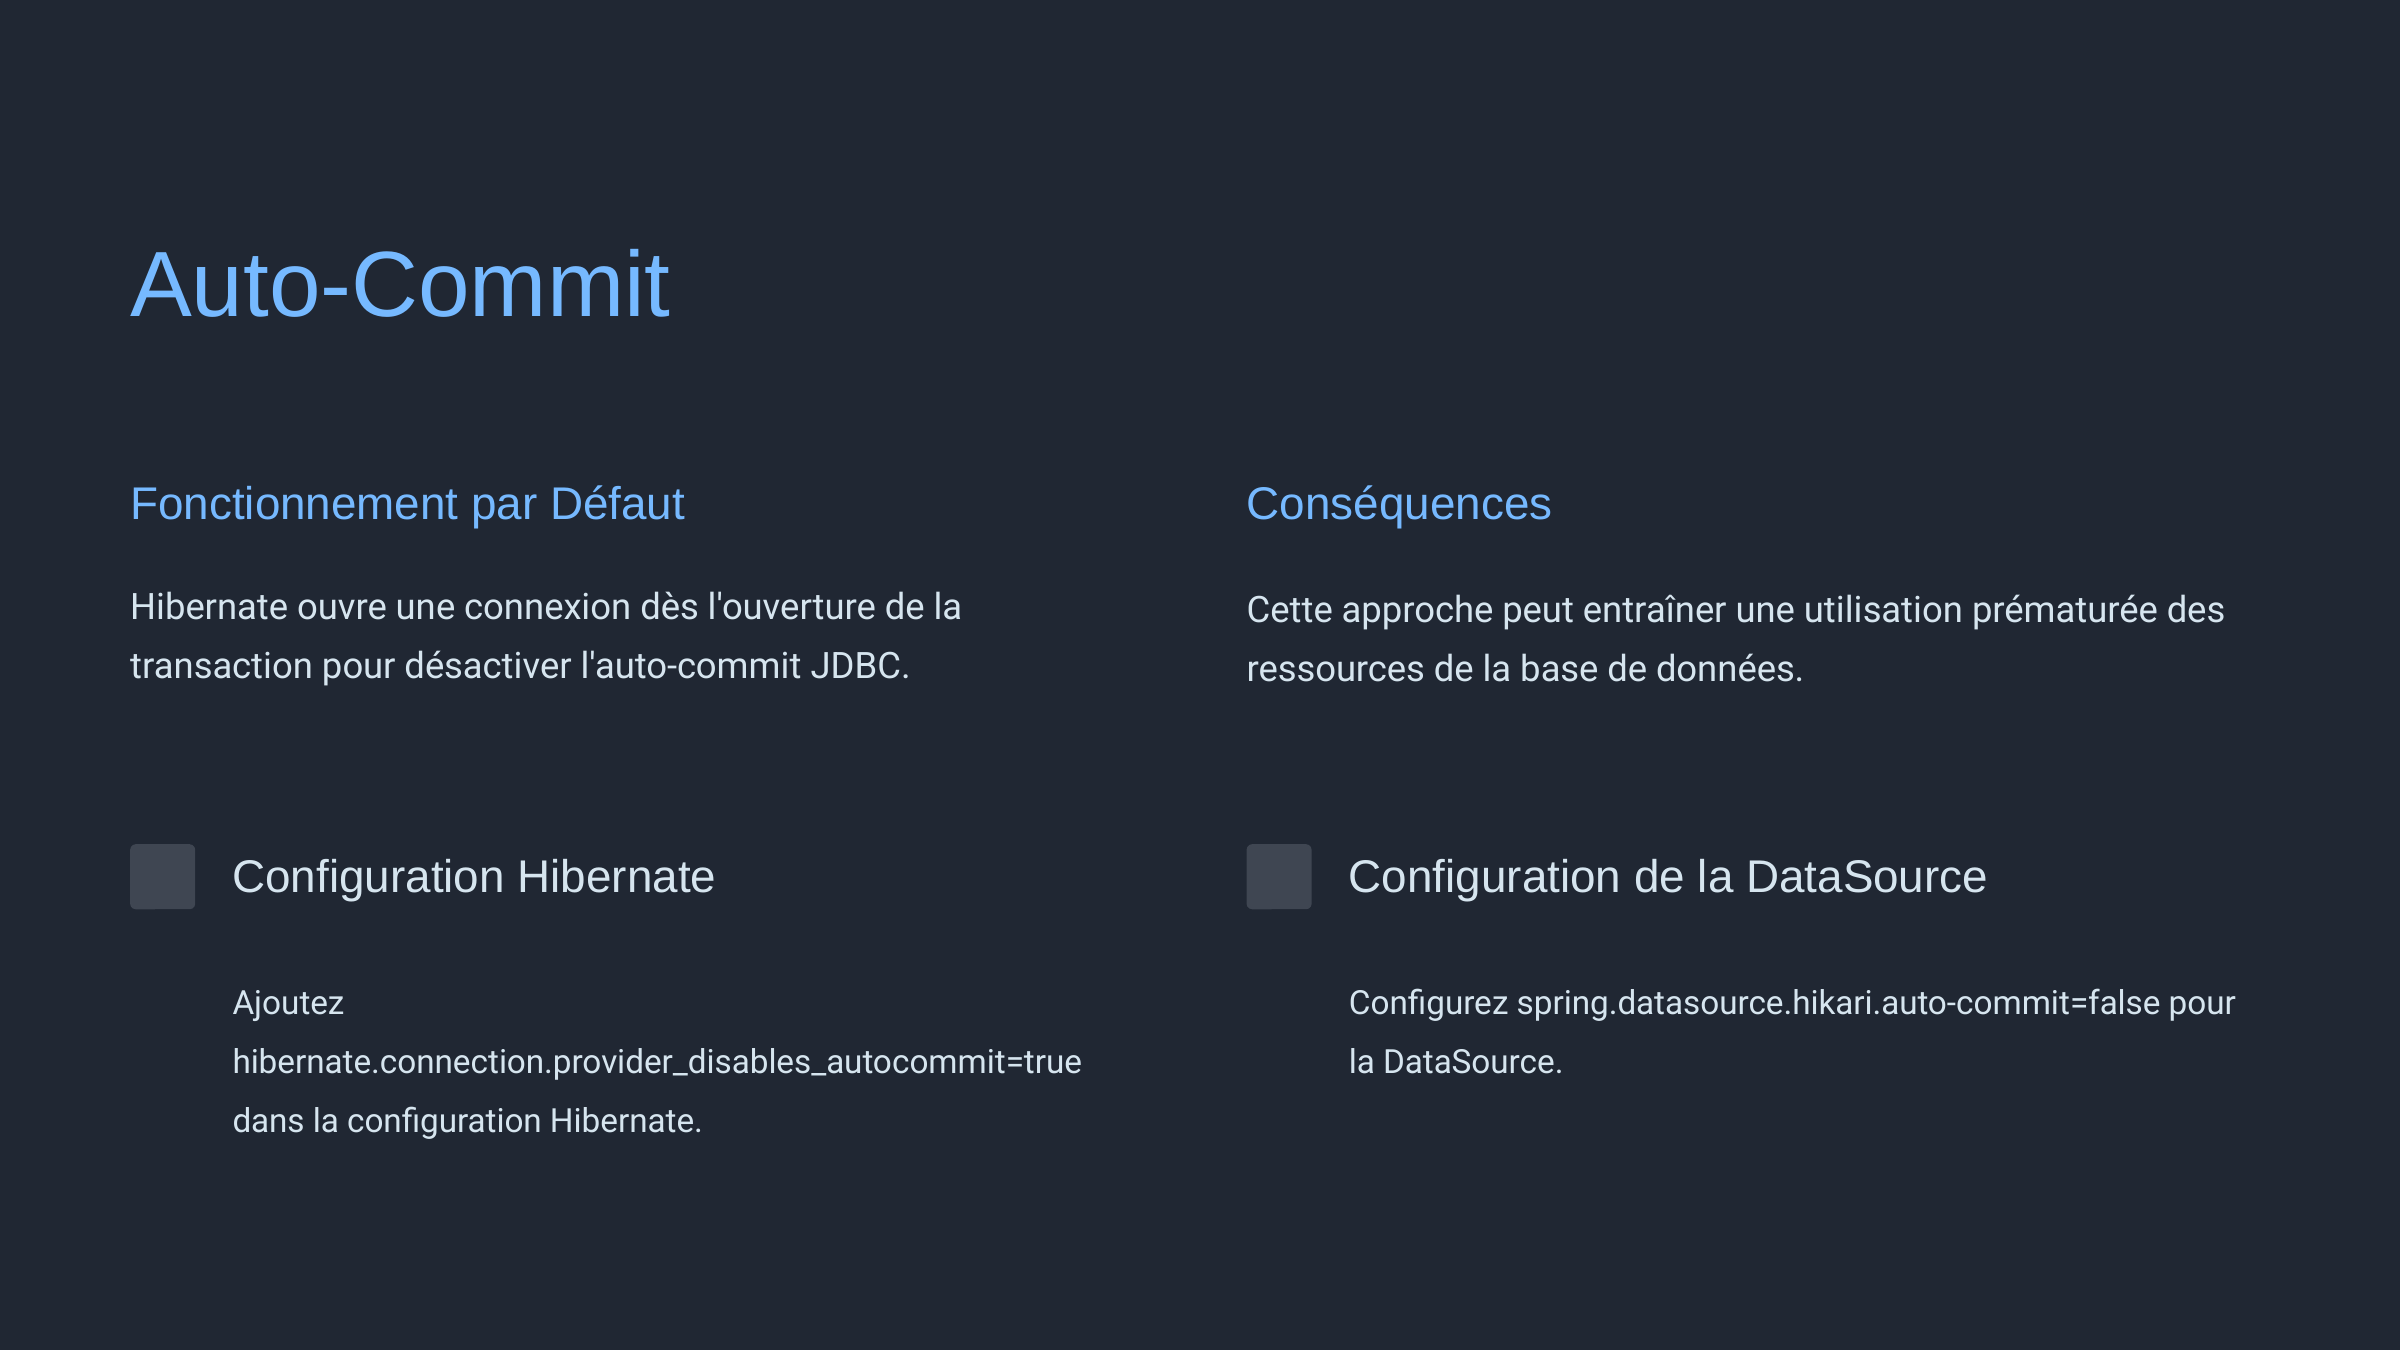

Auto-Commit
Fonctionnement par Défaut
Conséquences
Hibernate ouvre une connexion dès l'ouverture de la transaction pour désactiver l'auto-commit JDBC.
Cette approche peut entraîner une utilisation prématurée des ressources de la base de données.

Configuration Hibernate

Configuration de la DataSource
Ajoutez hibernate.connection.provider_disables_autocommit=true dans la configuration Hibernate.
Configurez spring.datasource.hikari.auto-commit=false pour la DataSource.